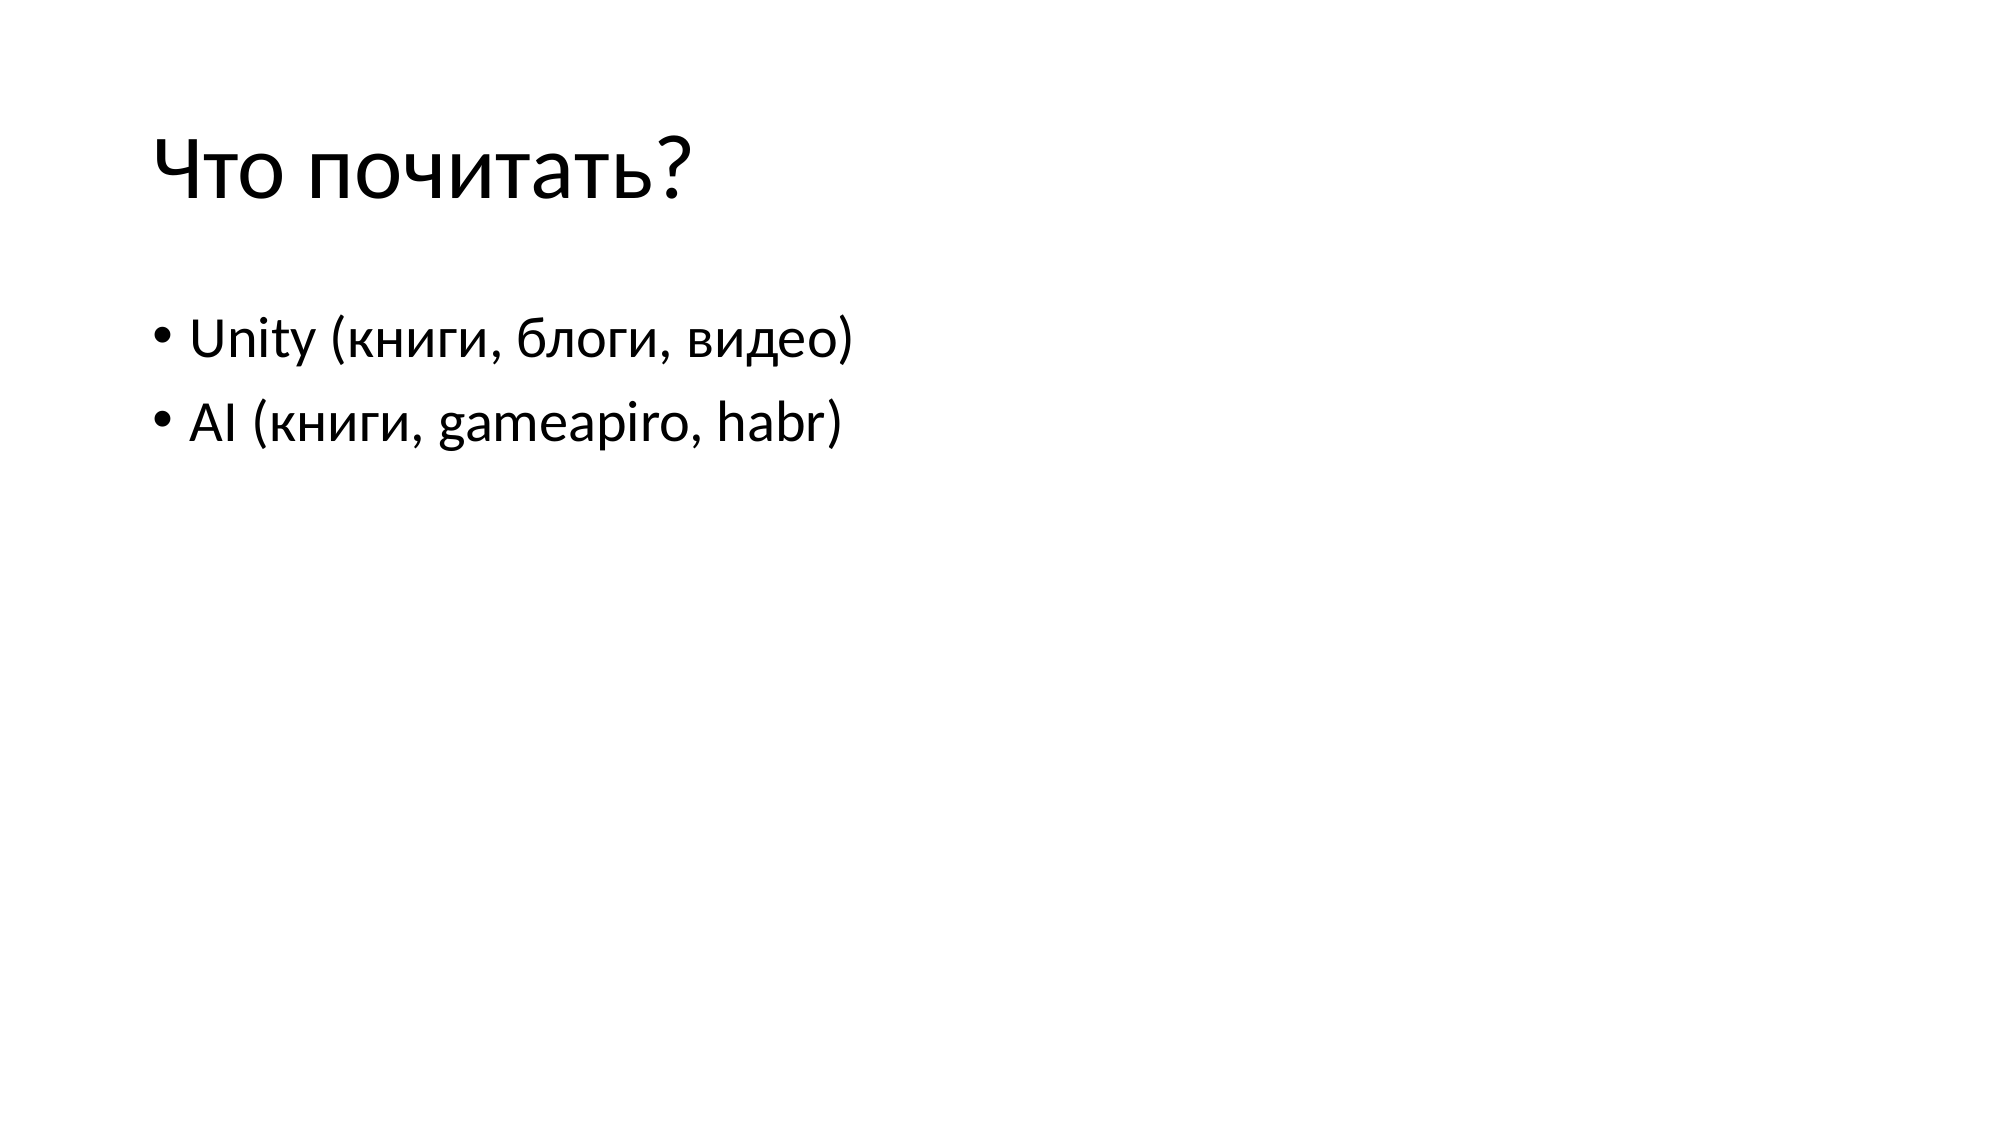

# Что почитать?
Unity (книги, блоги, видео)
AI (книги, gameapiro, habr)